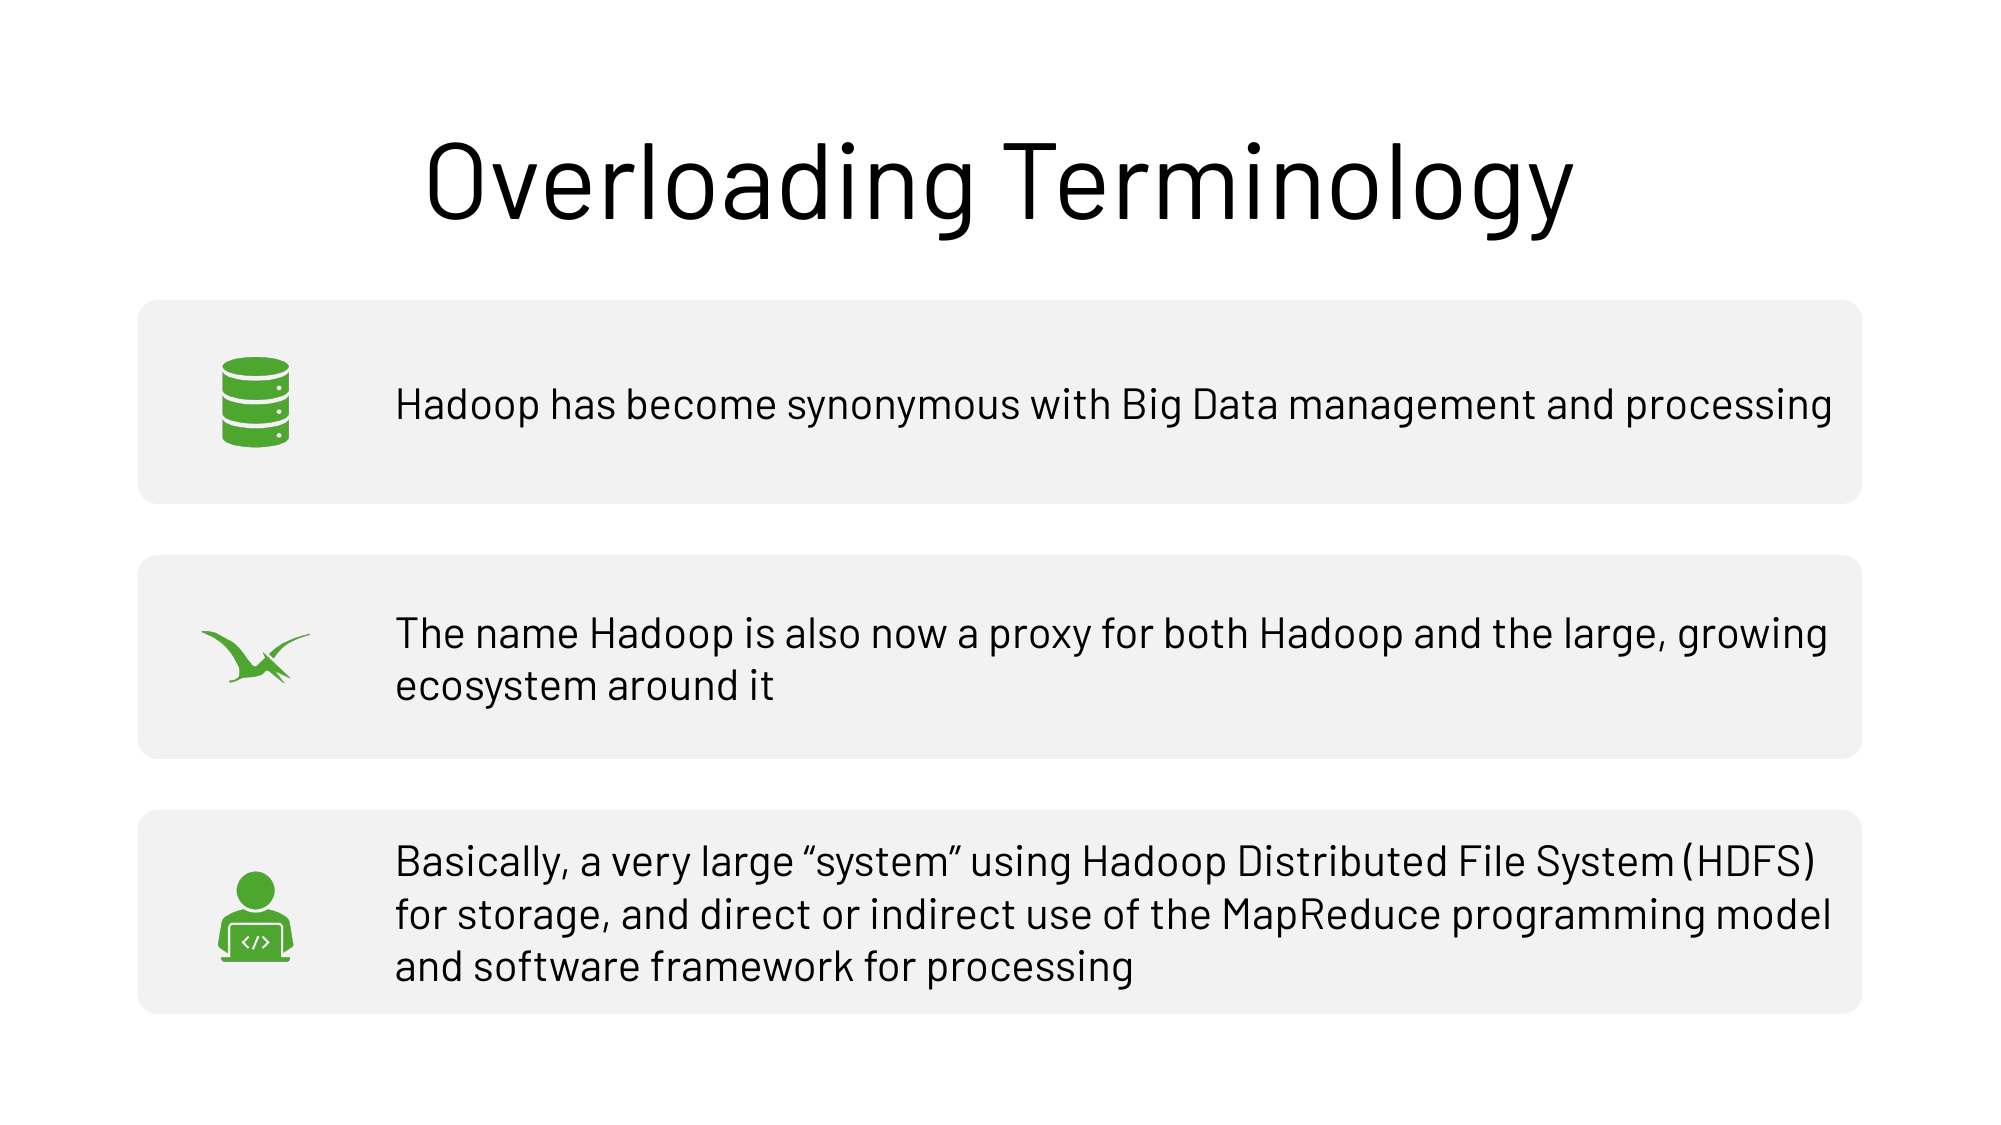

# Overloading Terminology
Hadoop has become synonymous with Big Data management and processing
The name Hadoop is also now a proxy for both Hadoop and the large, growing ecosystem around it
Basically, a very large “system” using Hadoop Distributed File System (HDFS) for storage, and direct or indirect use of the MapReduce programming model and software framework for processing